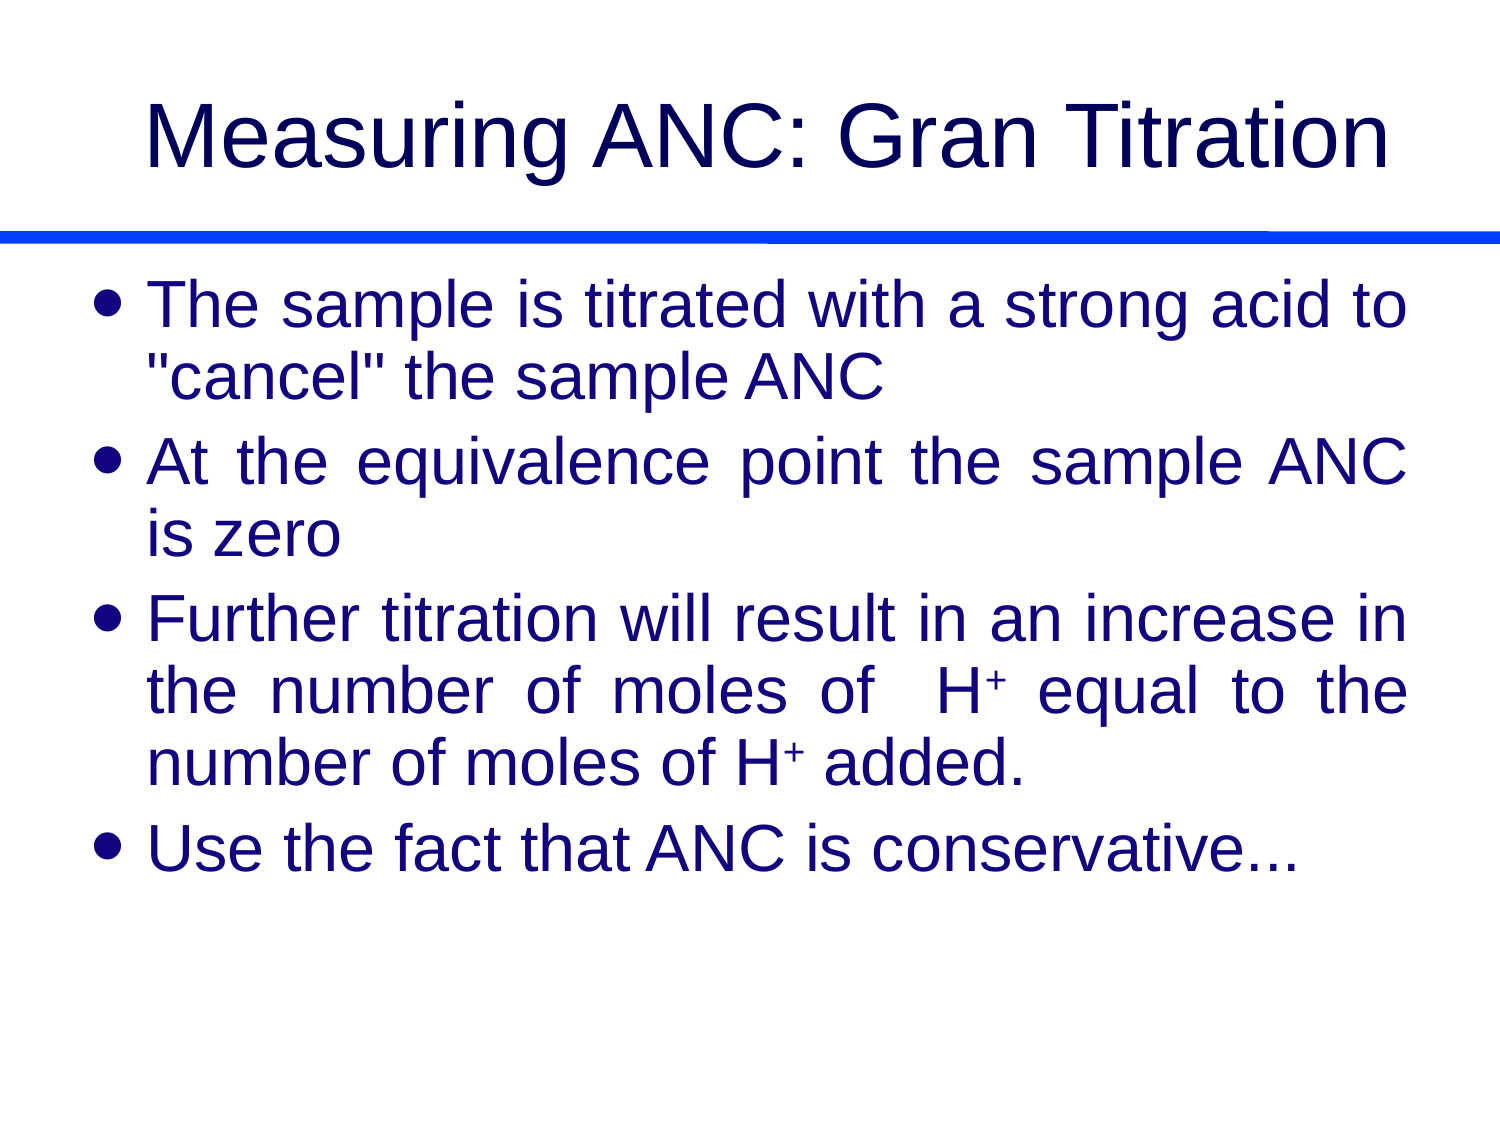

# Measuring ANC: Gran Titration
The sample is titrated with a strong acid to "cancel" the sample ANC
At the equivalence point the sample ANC is zero
Further titration will result in an increase in the number of moles of  H+ equal to the number of moles of H+ added.
Use the fact that ANC is conservative...